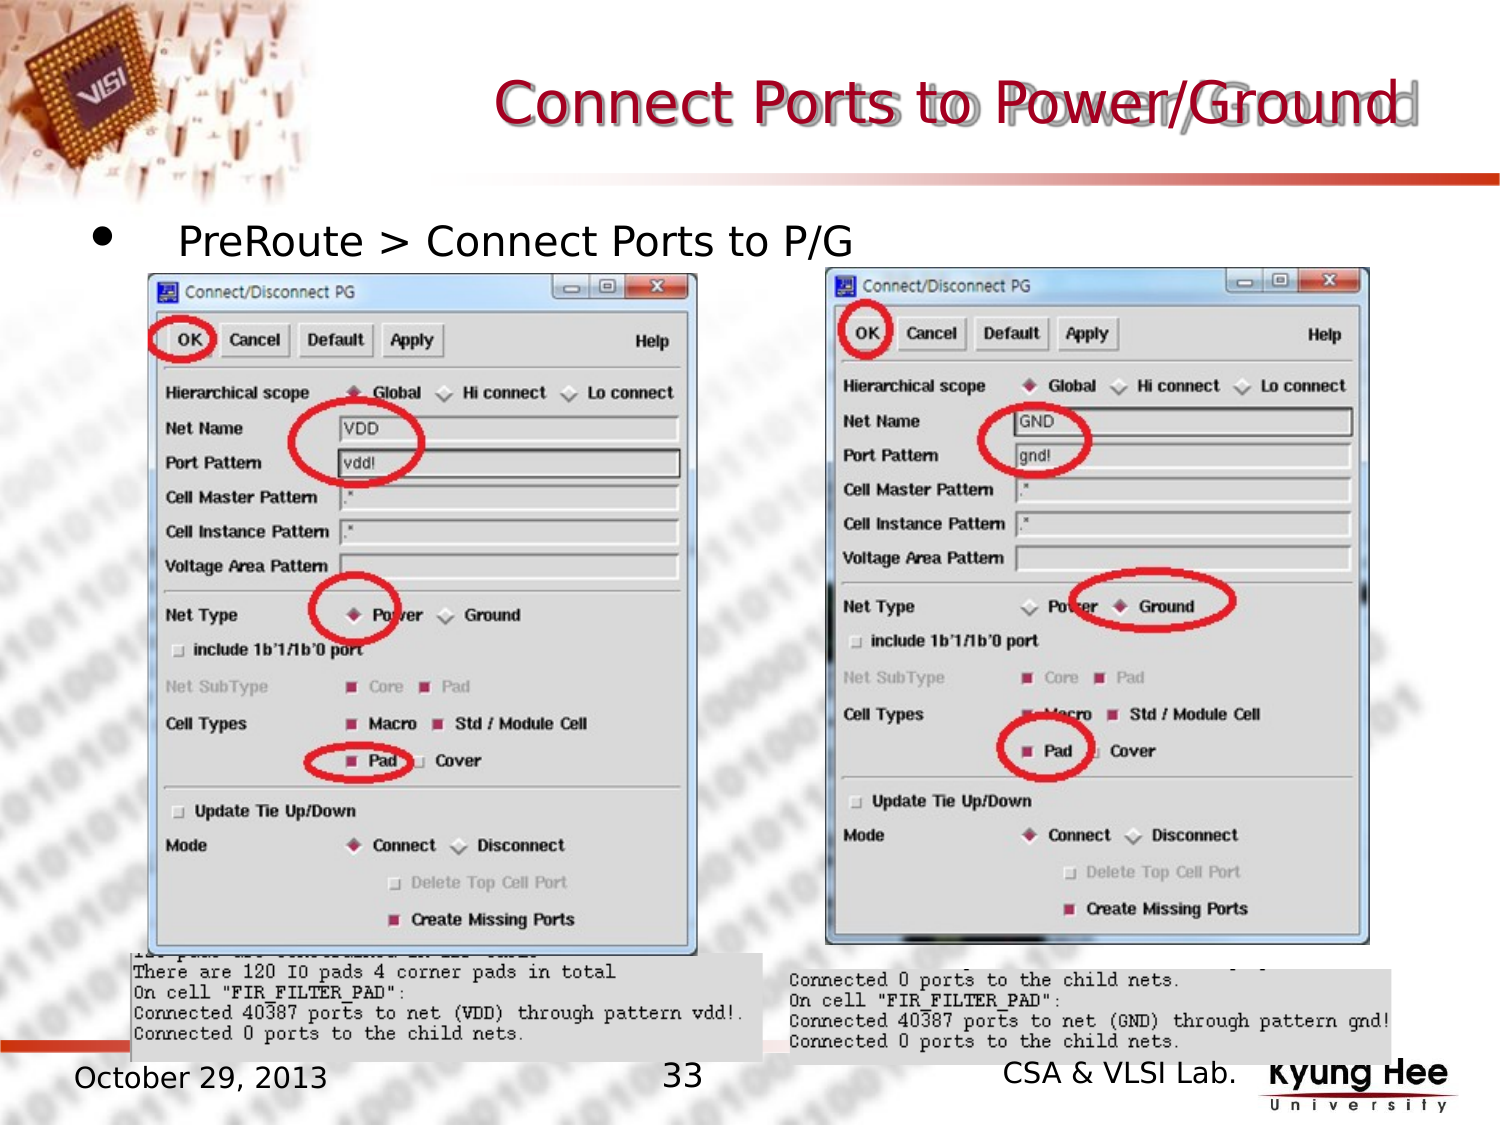

# Connect Ports to Power/Ground
PreRoute > Connect Ports to P/G

CSA & VLSI Lab.
33
October 29, 2013